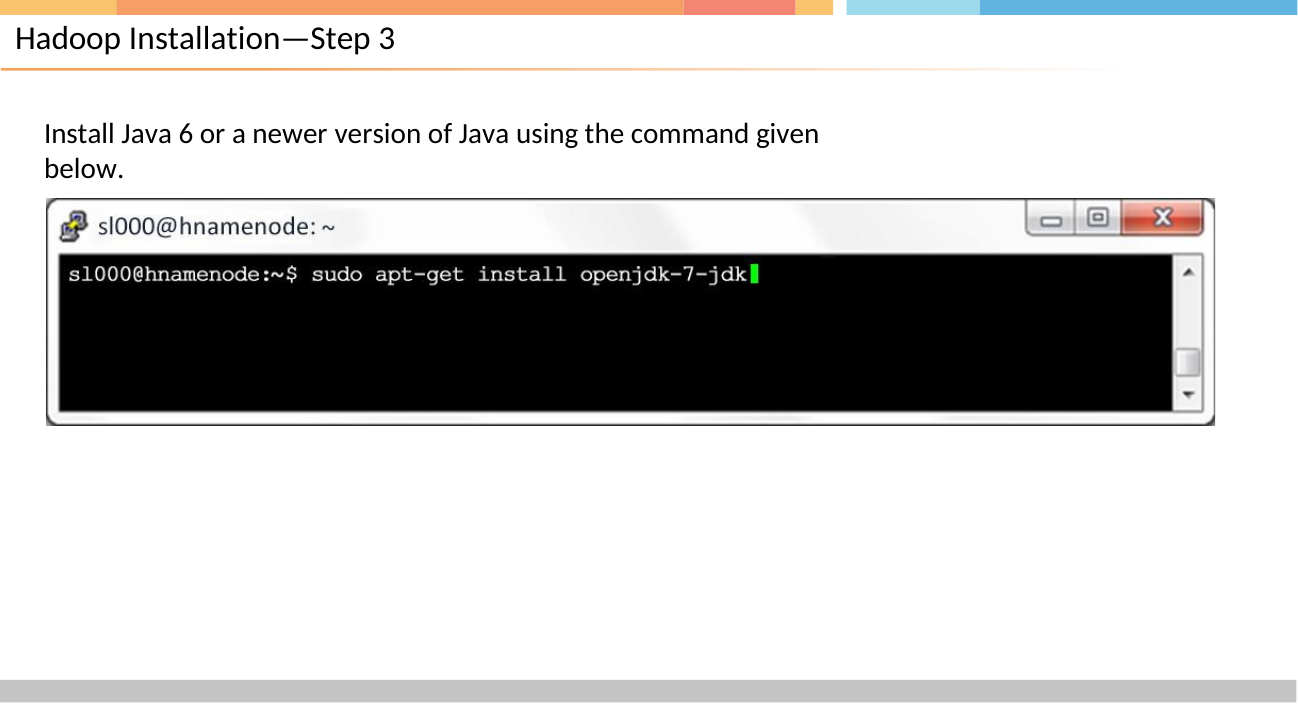

# Hadoop Installation—Step 3

Install Java 6 or a newer version of Java using the command given below.